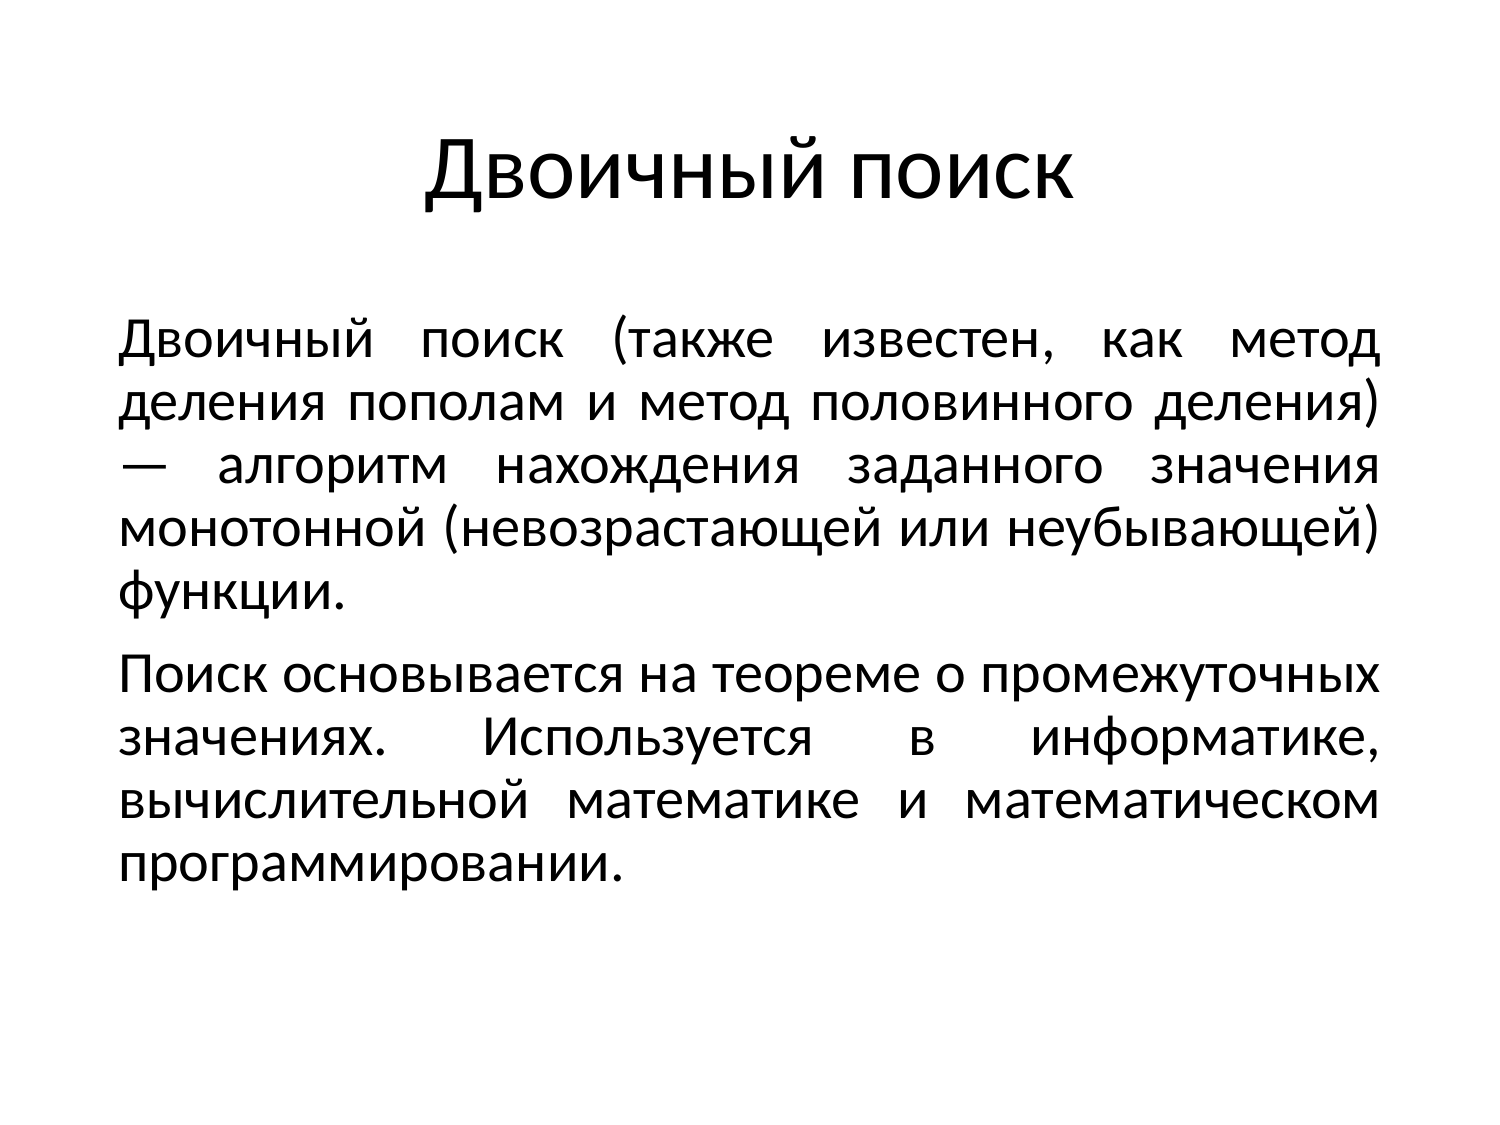

# Двоичный поиск
Двоичный поиск (также известен, как метод деления пополам и метод половинного деления) — алгоритм нахождения заданного значения монотонной (невозрастающей или неубывающей) функции.
Поиск основывается на теореме о промежуточных значениях. Используется в информатике, вычислительной математике и математическом программировании.